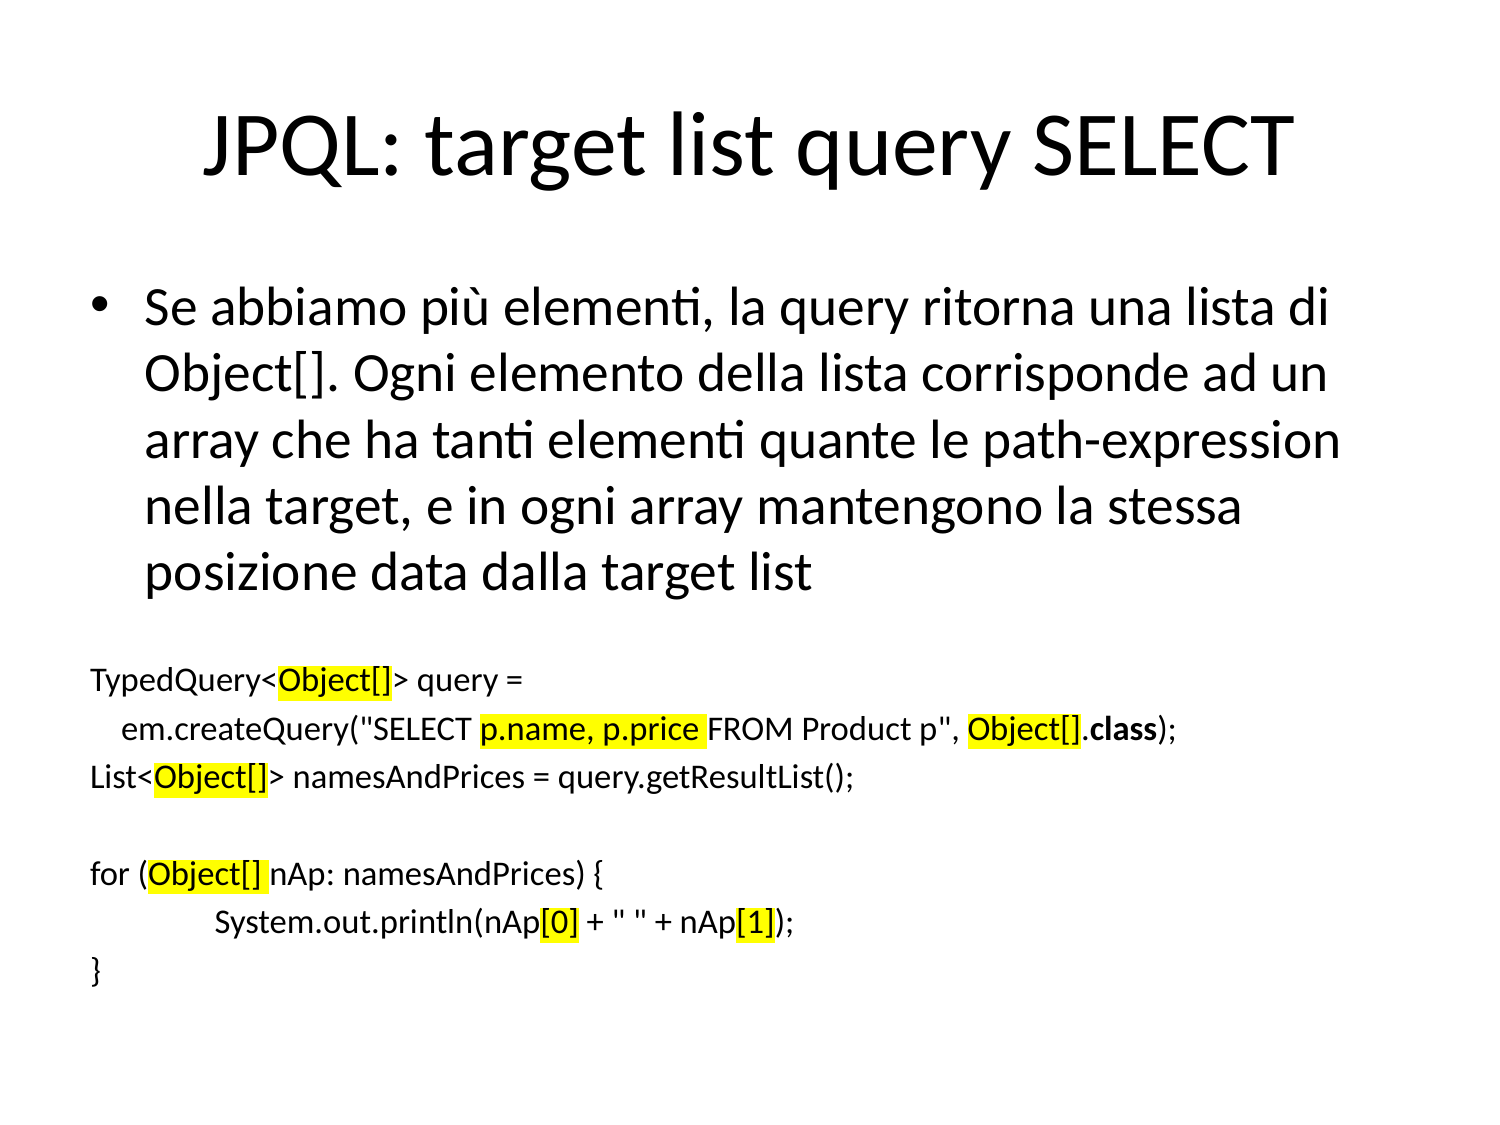

# JPQL: target list query SELECT
Se abbiamo più elementi, la query ritorna una lista di Object[]. Ogni elemento della lista corrisponde ad un array che ha tanti elementi quante le path-expression nella target, e in ogni array mantengono la stessa posizione data dalla target list

TypedQuery<Object[]> query =
    em.createQuery("SELECT p.name, p.price FROM Product p", Object[].class);
List<Object[]> namesAndPrices = query.getResultList();

for (Object[] nAp: namesAndPrices) {
	System.out.println(nAp[0] + " " + nAp[1]);
}